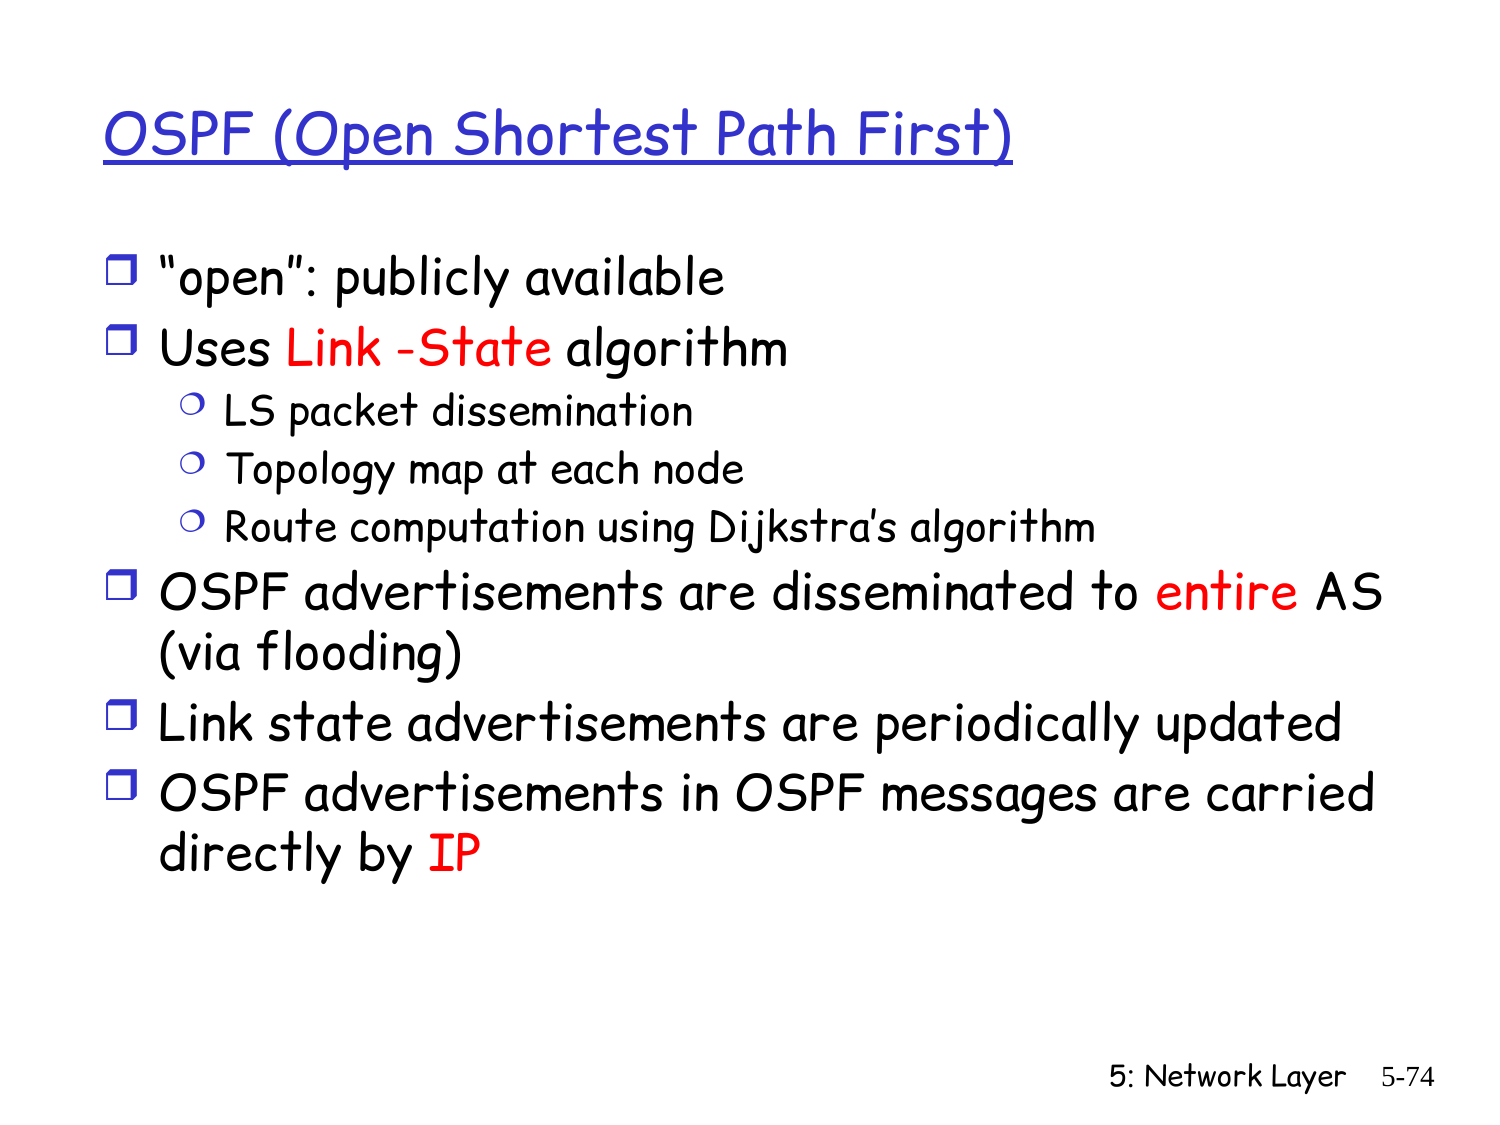

# OSPF (Open Shortest Path First)
“open”: publicly available
Uses Link -State algorithm
LS packet dissemination
Topology map at each node
Route computation using Dijkstra’s algorithm
OSPF advertisements are disseminated to entire AS (via flooding)
Link state advertisements are periodically updated
OSPF advertisements in OSPF messages are carried directly by IP

5: Network Layer
5-74